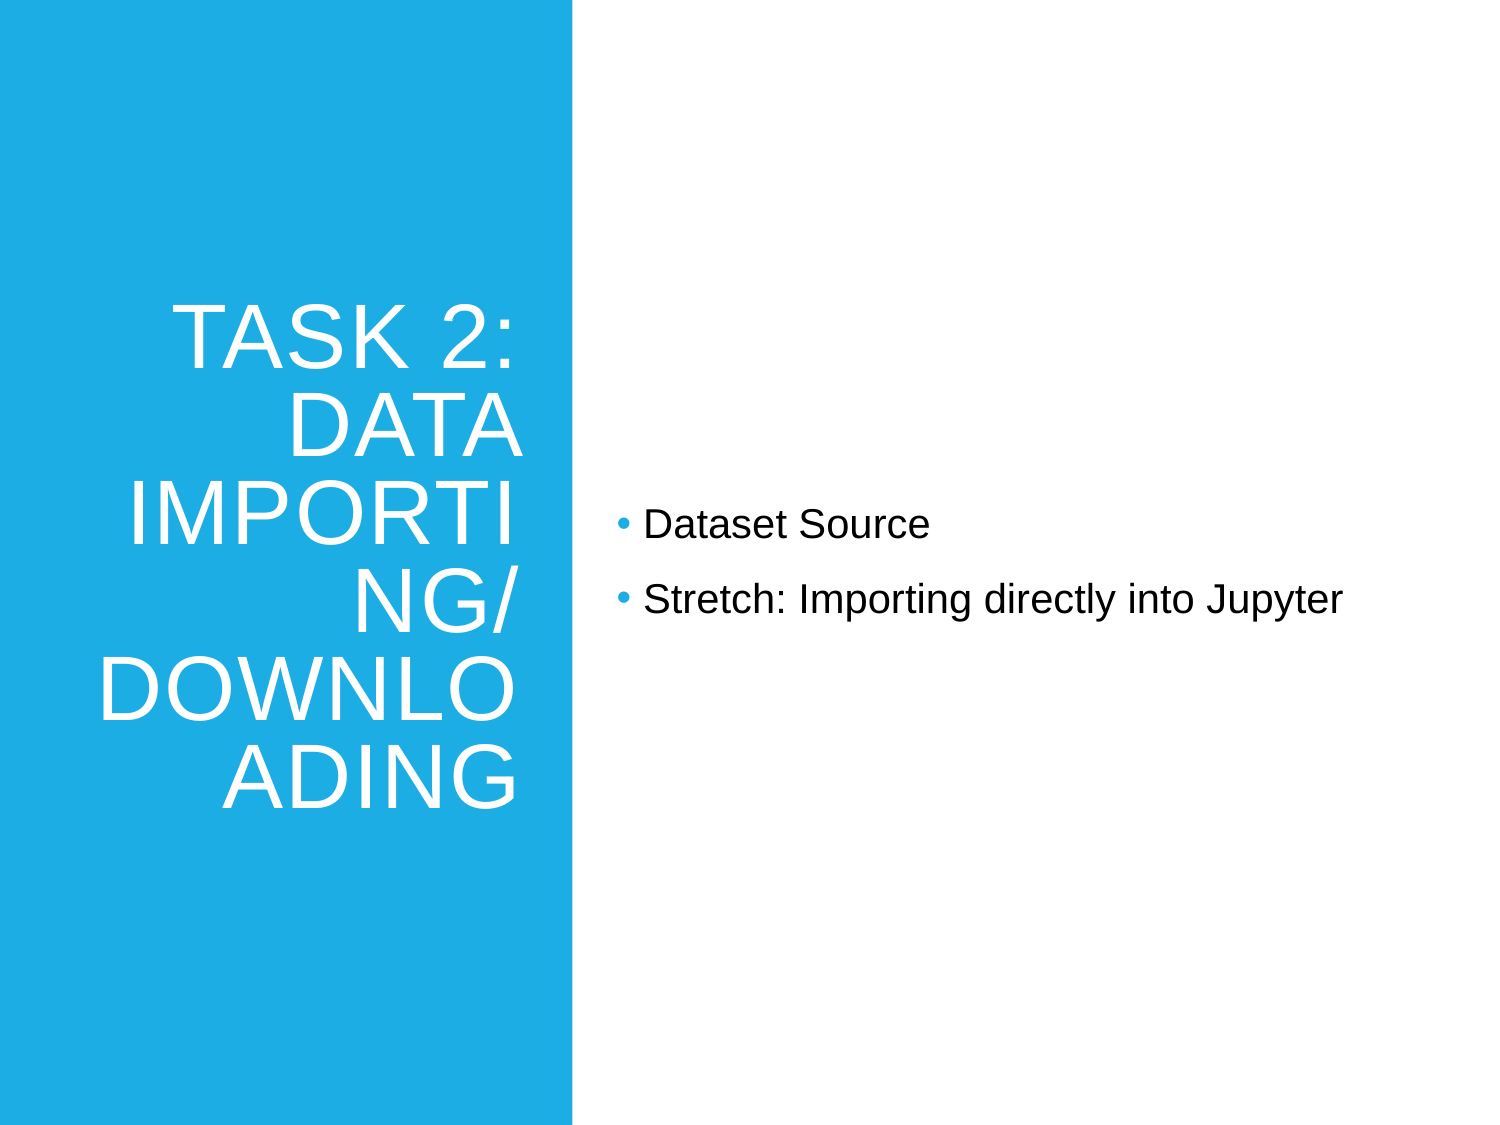

# Task 2: Data Importing/ Downloading
 Dataset Source
 Stretch: Importing directly into Jupyter